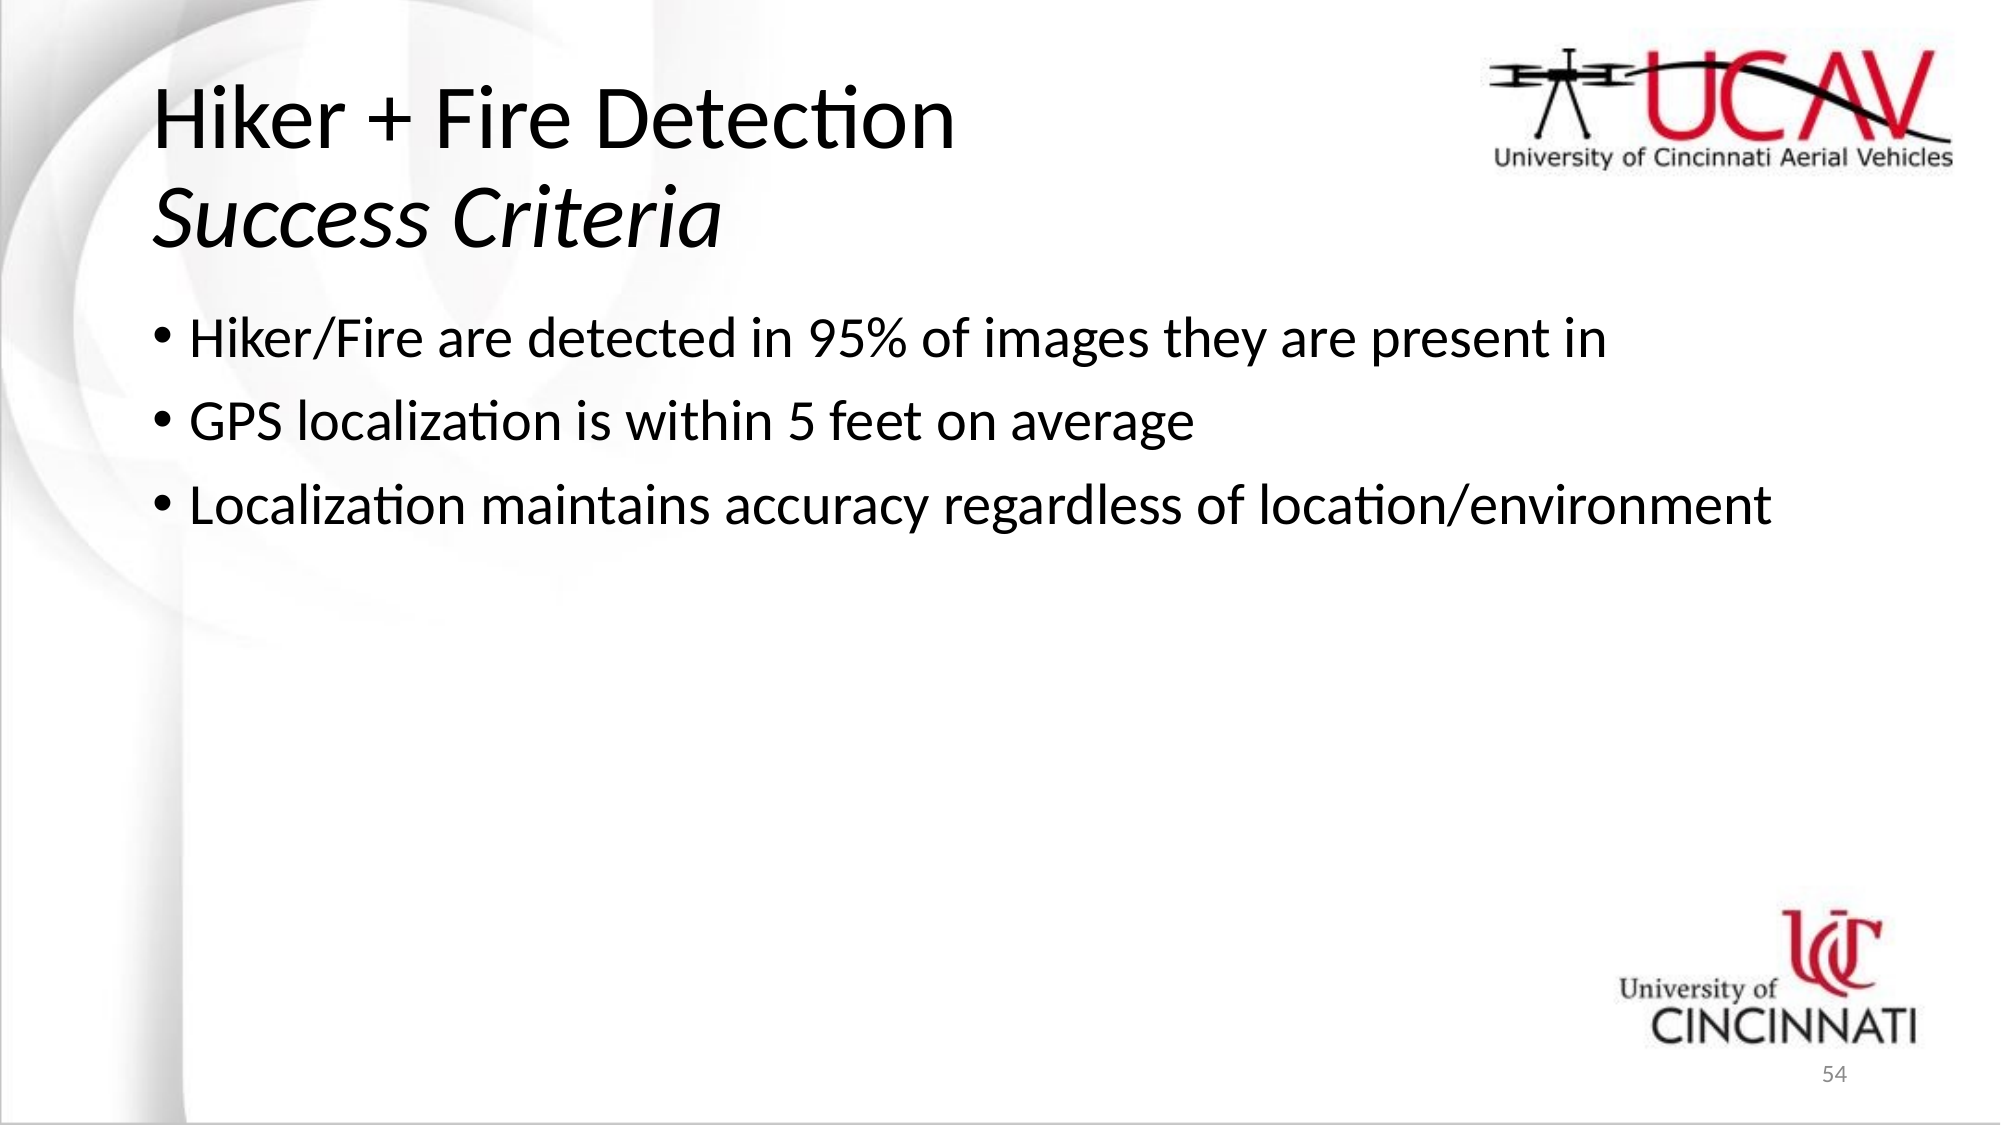

# Hiker + Fire Detection Success Criteria
Hiker/Fire are detected in 95% of images they are present in
GPS localization is within 5 feet on average
Localization maintains accuracy regardless of location/environment
54